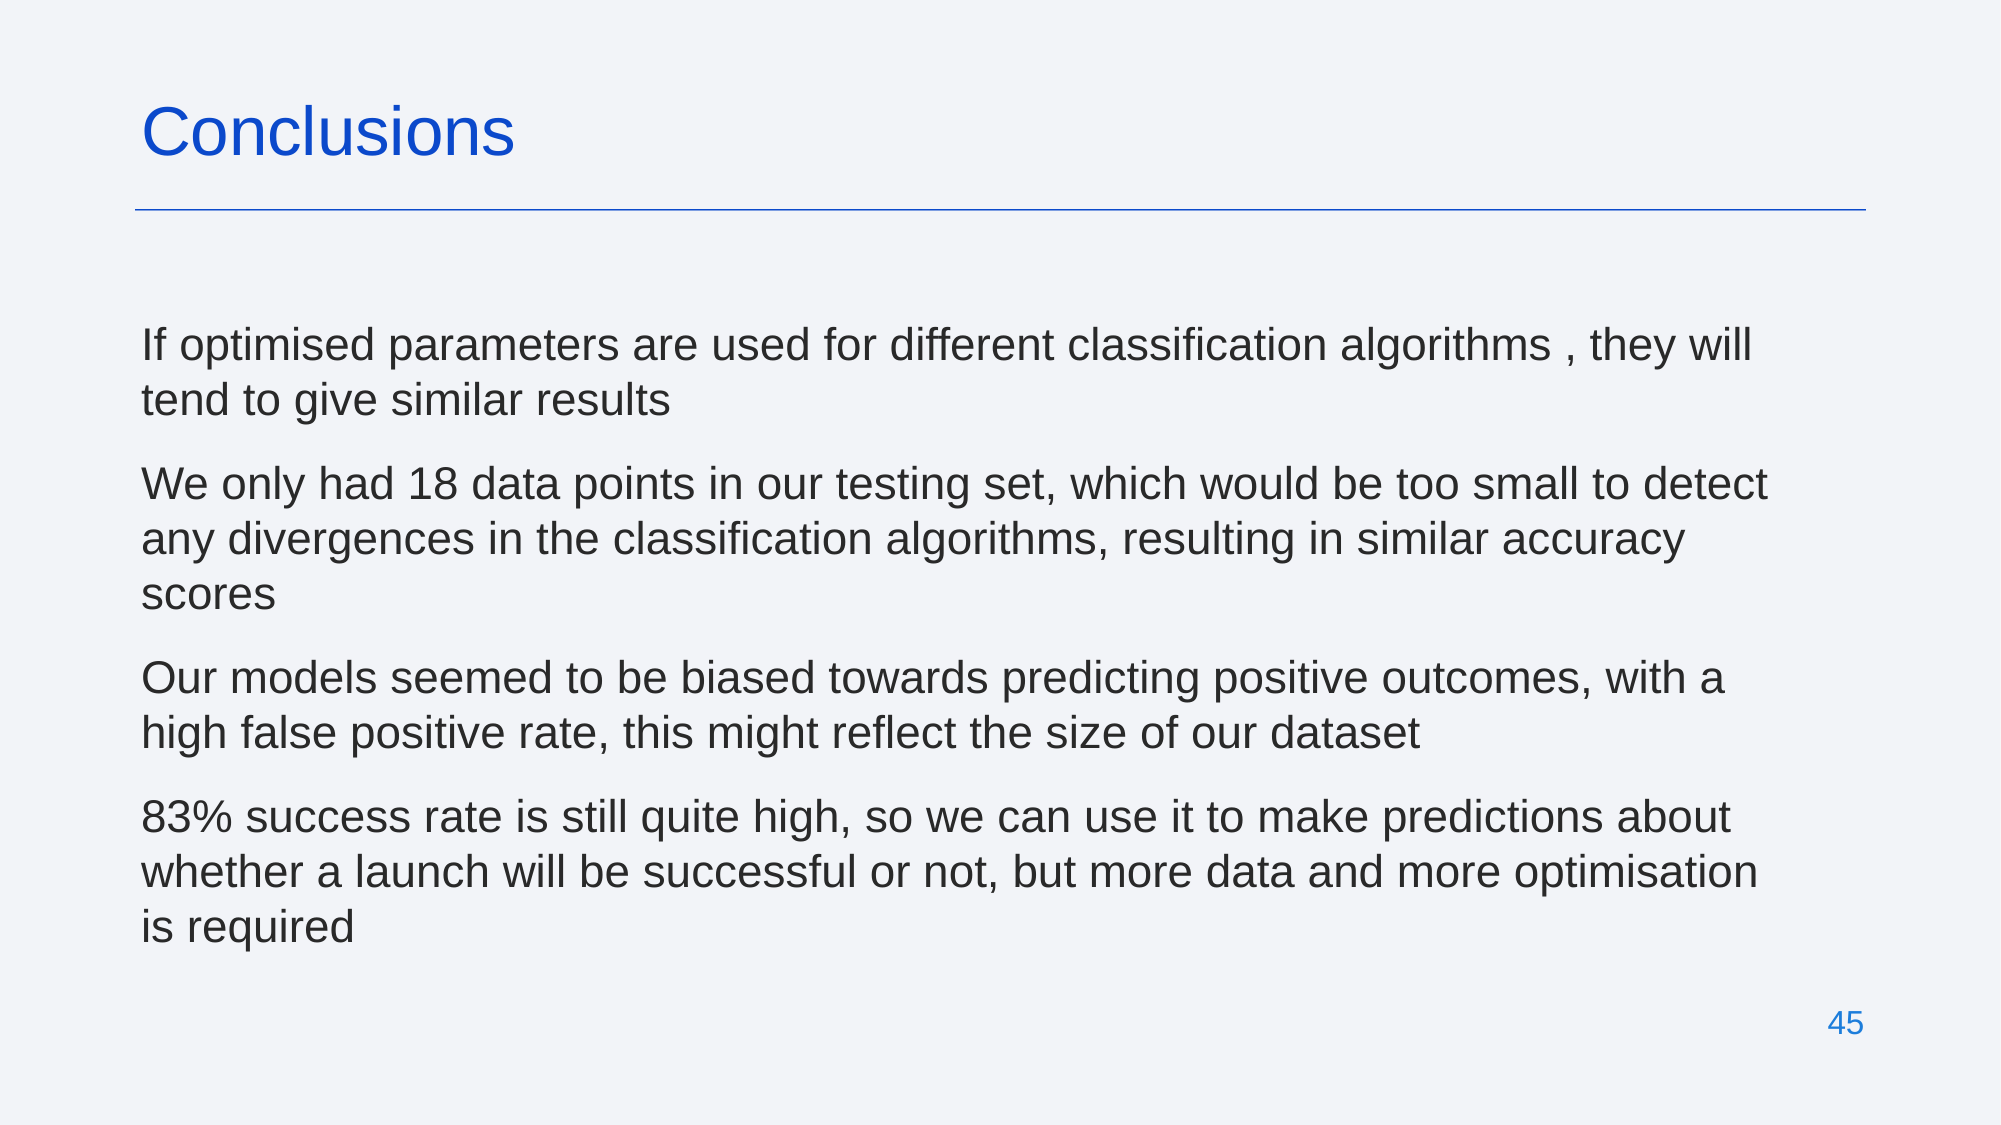

Conclusions
If optimised parameters are used for different classification algorithms , they will tend to give similar results
We only had 18 data points in our testing set, which would be too small to detect any divergences in the classification algorithms, resulting in similar accuracy scores
Our models seemed to be biased towards predicting positive outcomes, with a high false positive rate, this might reflect the size of our dataset
83% success rate is still quite high, so we can use it to make predictions about whether a launch will be successful or not, but more data and more optimisation is required
45